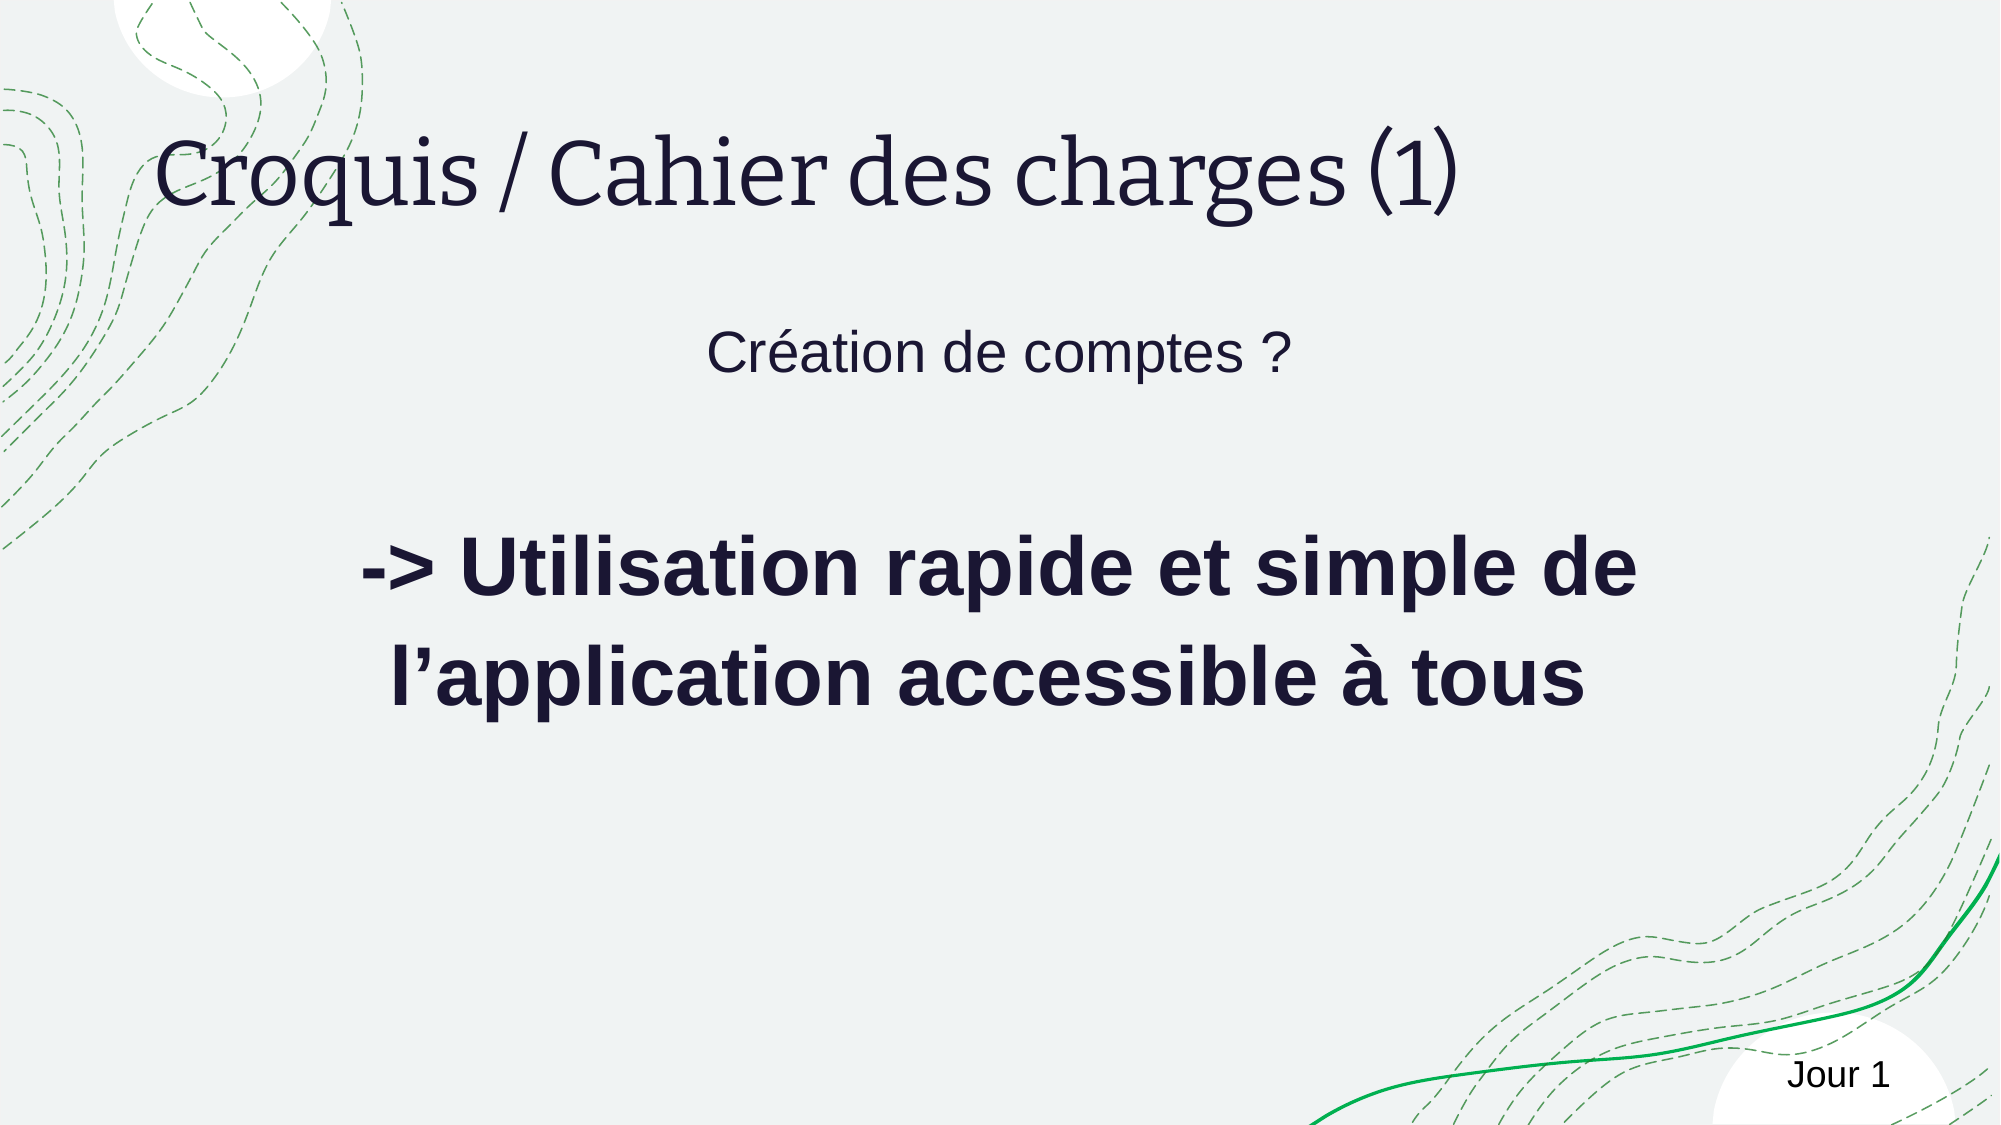

# Croquis / Cahier des charges (1)
Création de comptes ?

-> Utilisation rapide et simple de l’application accessible à tous
Jour 1